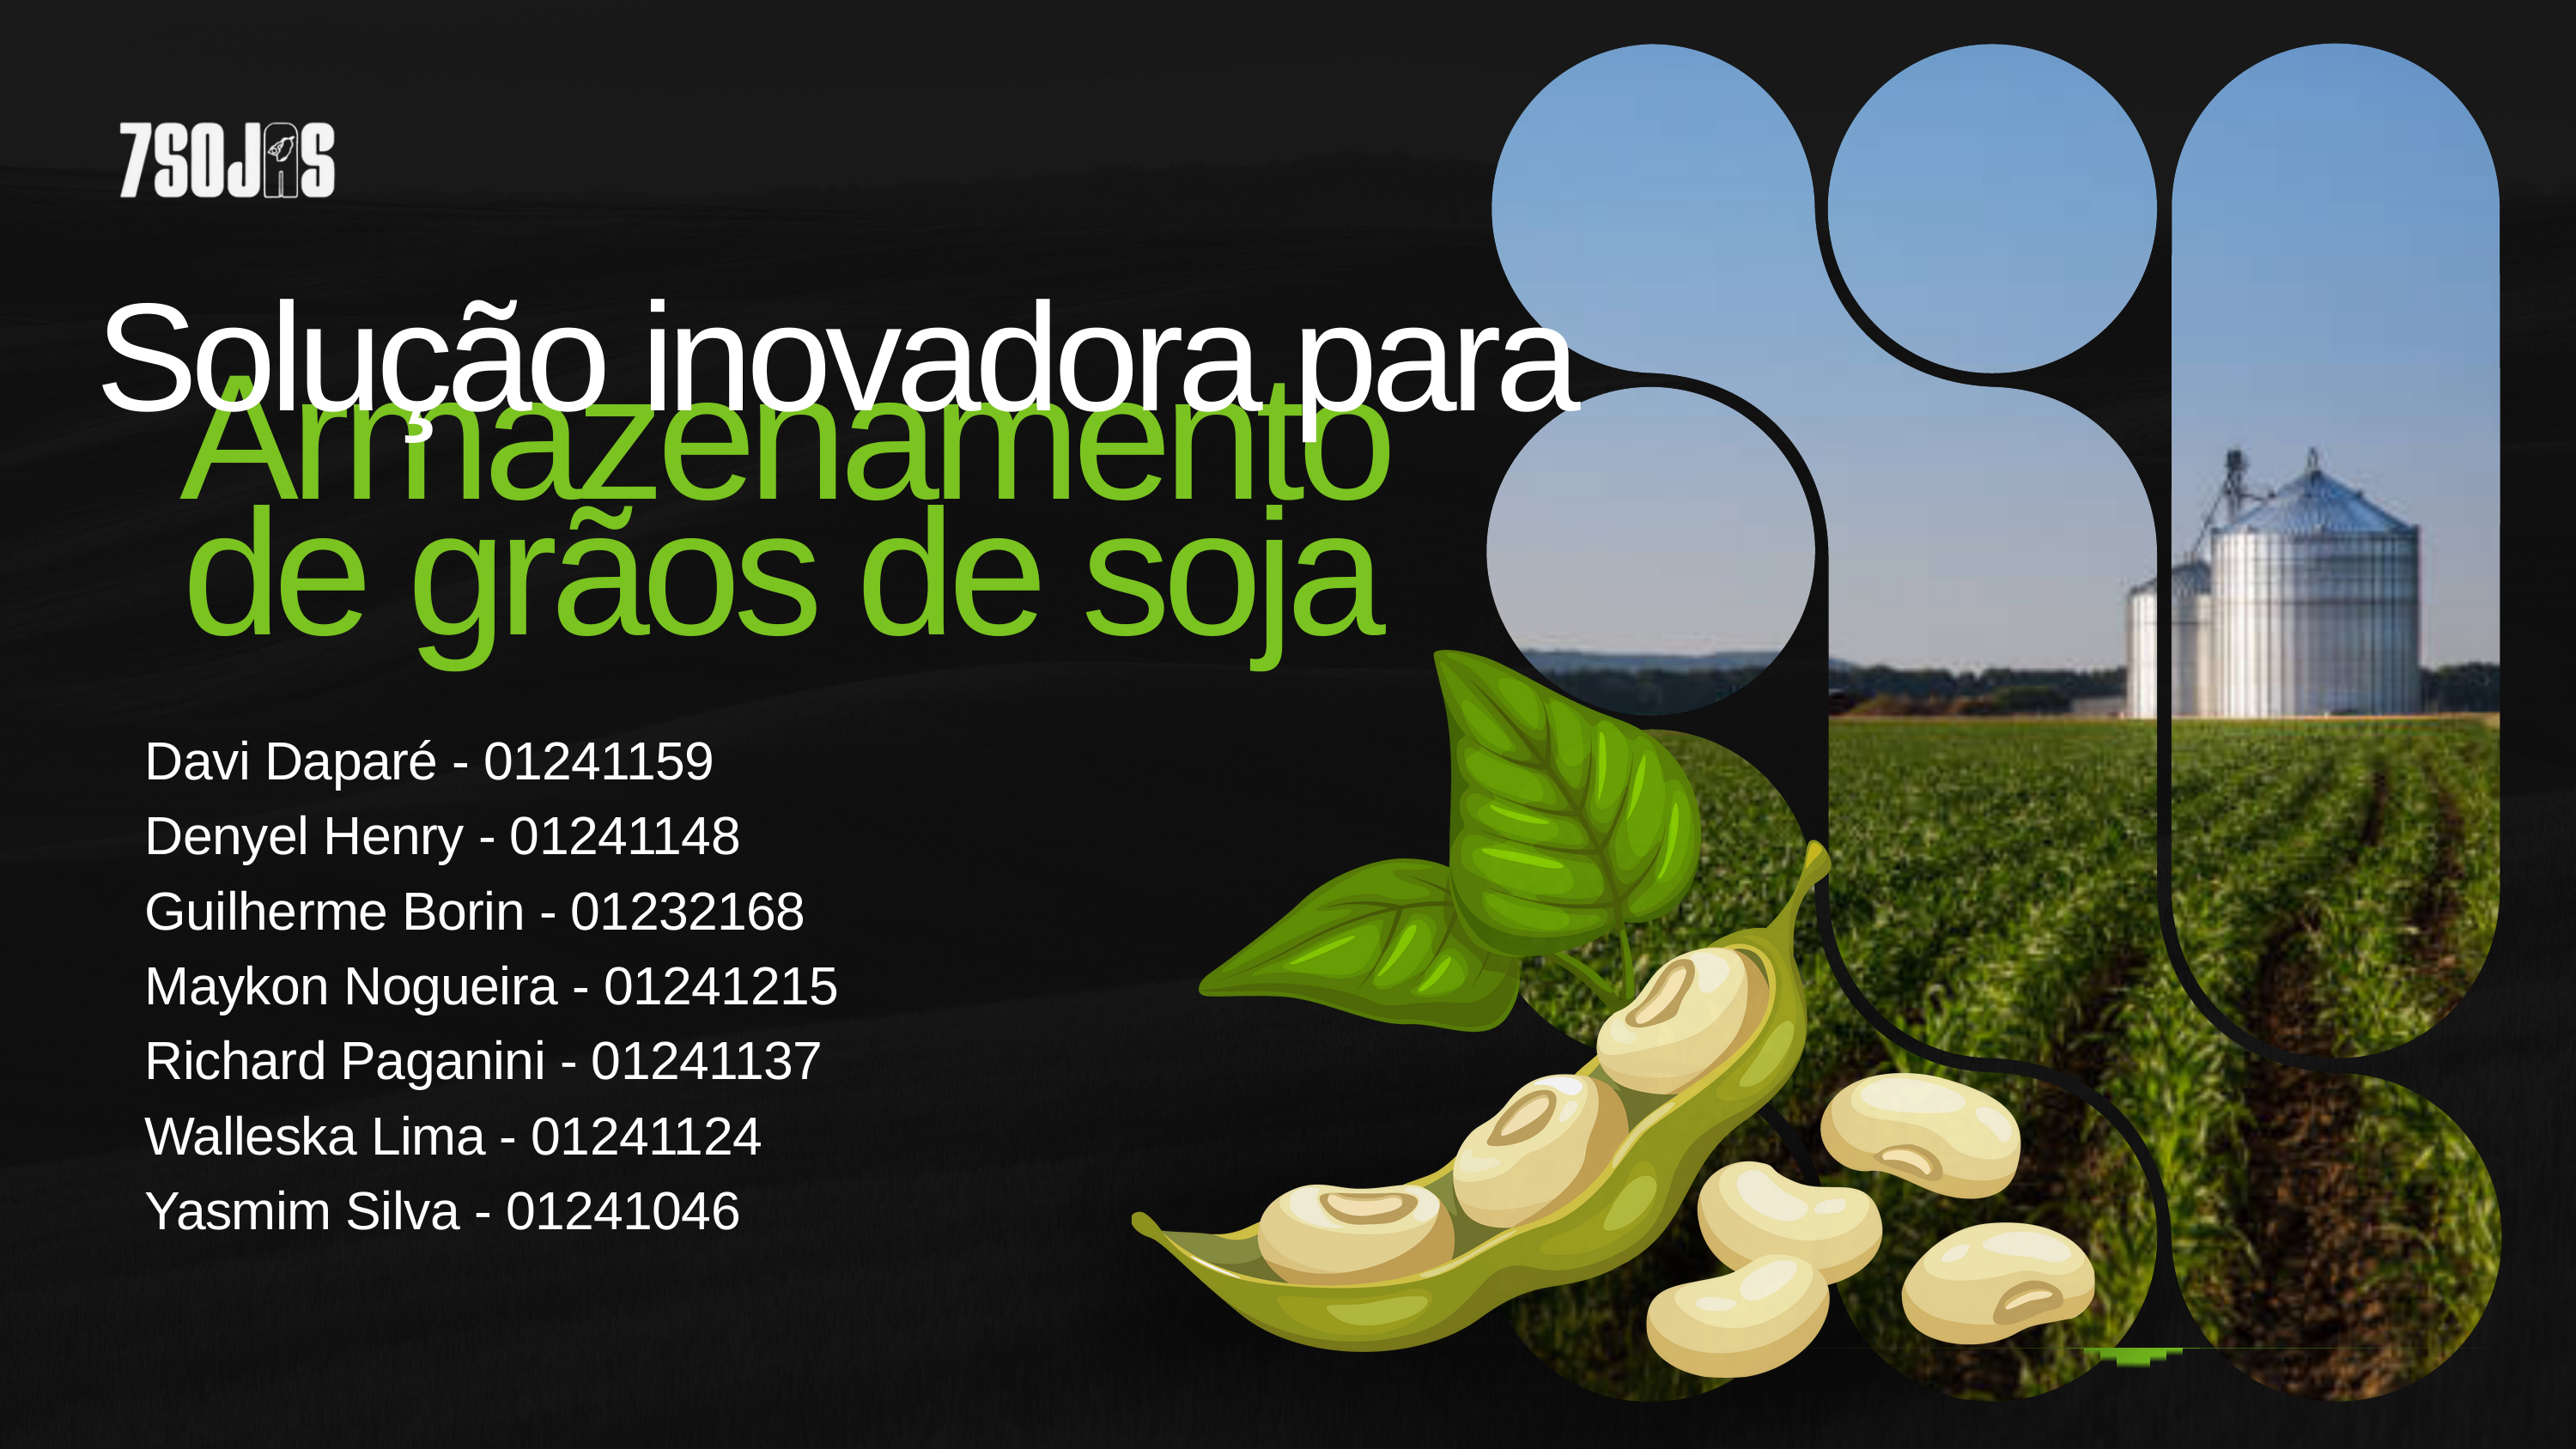

Solução inovadora para
Armazenamento de grãos de soja

Davi Daparé - 01241159
Denyel Henry - 01241148
Guilherme Borin - 01232168
Maykon Nogueira - 01241215
Richard Paganini - 01241137
Walleska Lima - 01241124
Yasmim Silva - 01241046